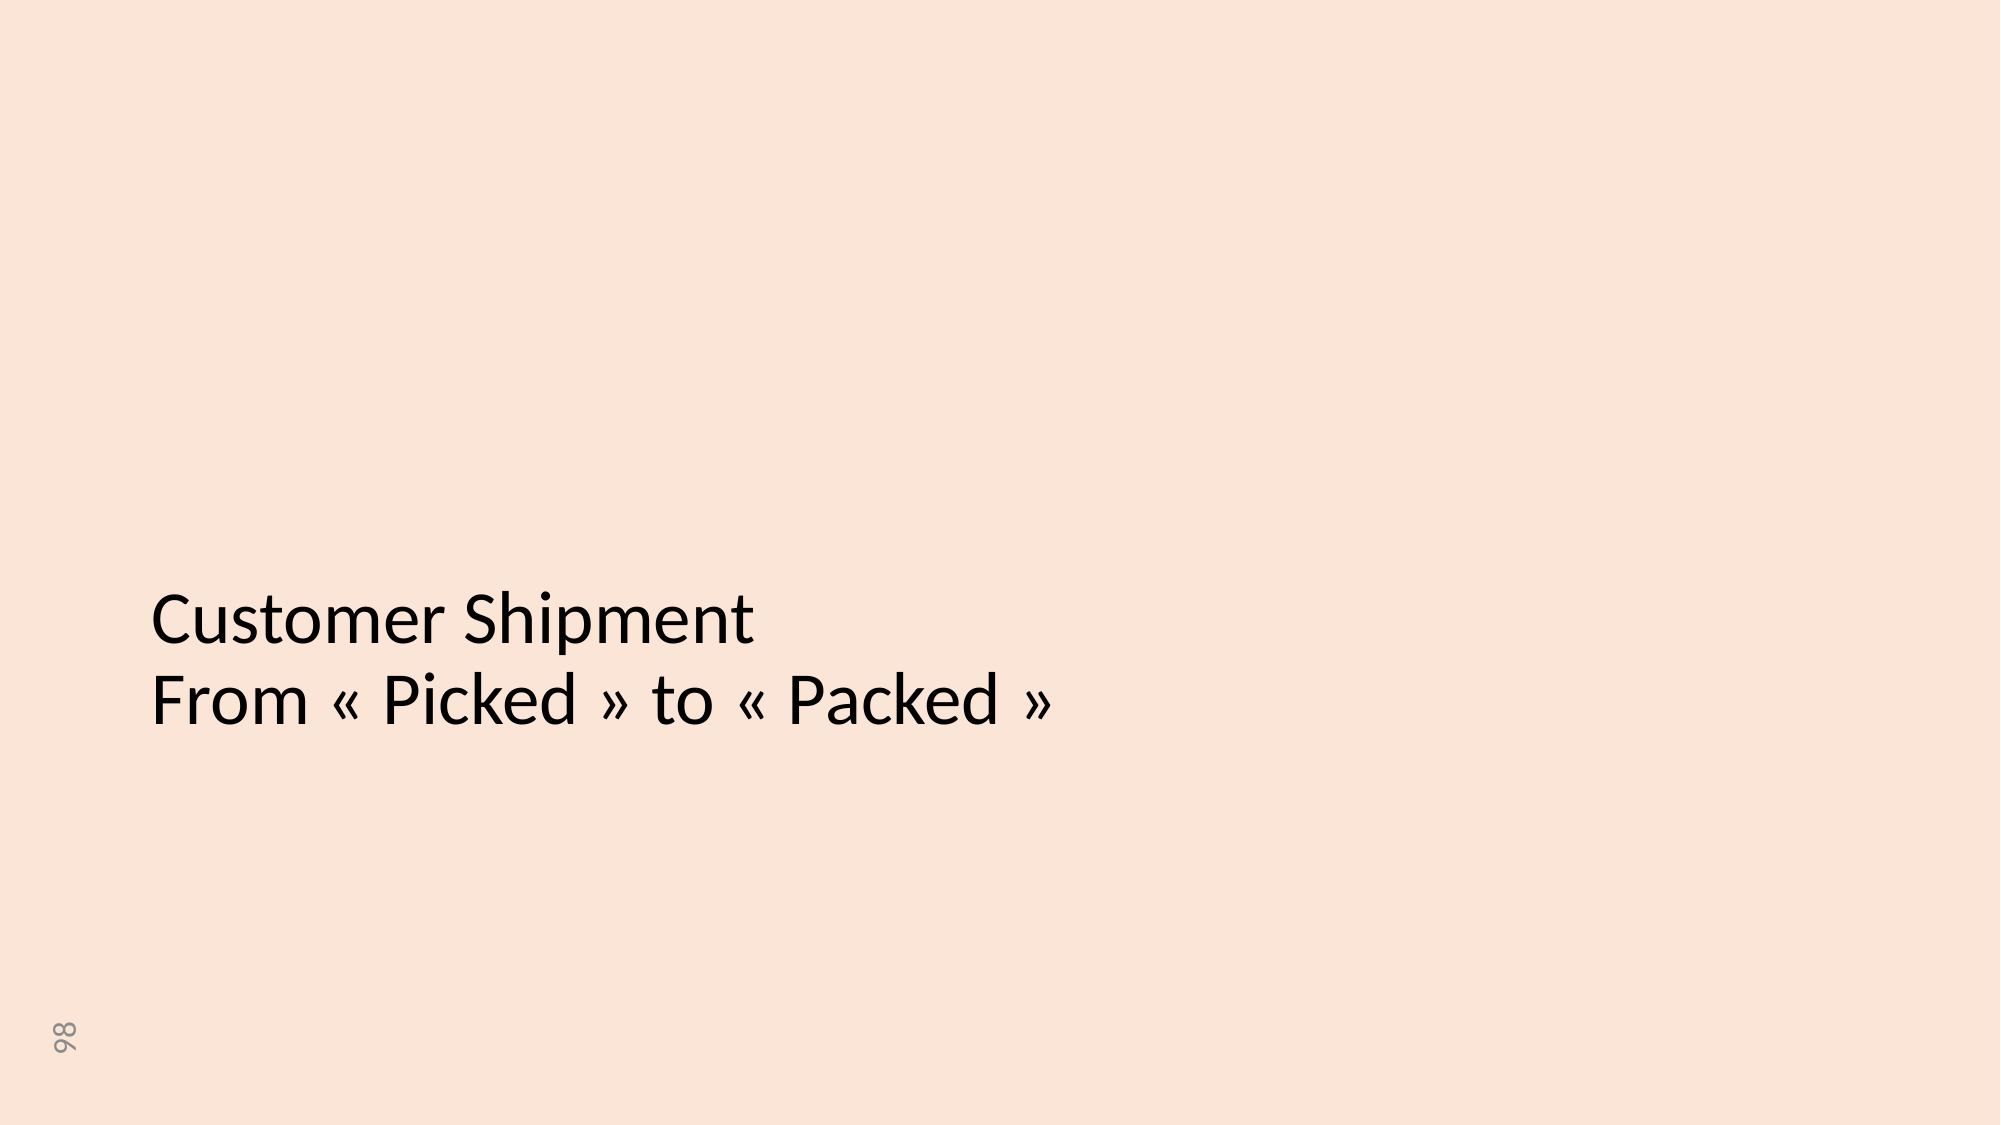

# Customer Shipment From « Picked » to « Packed »

98